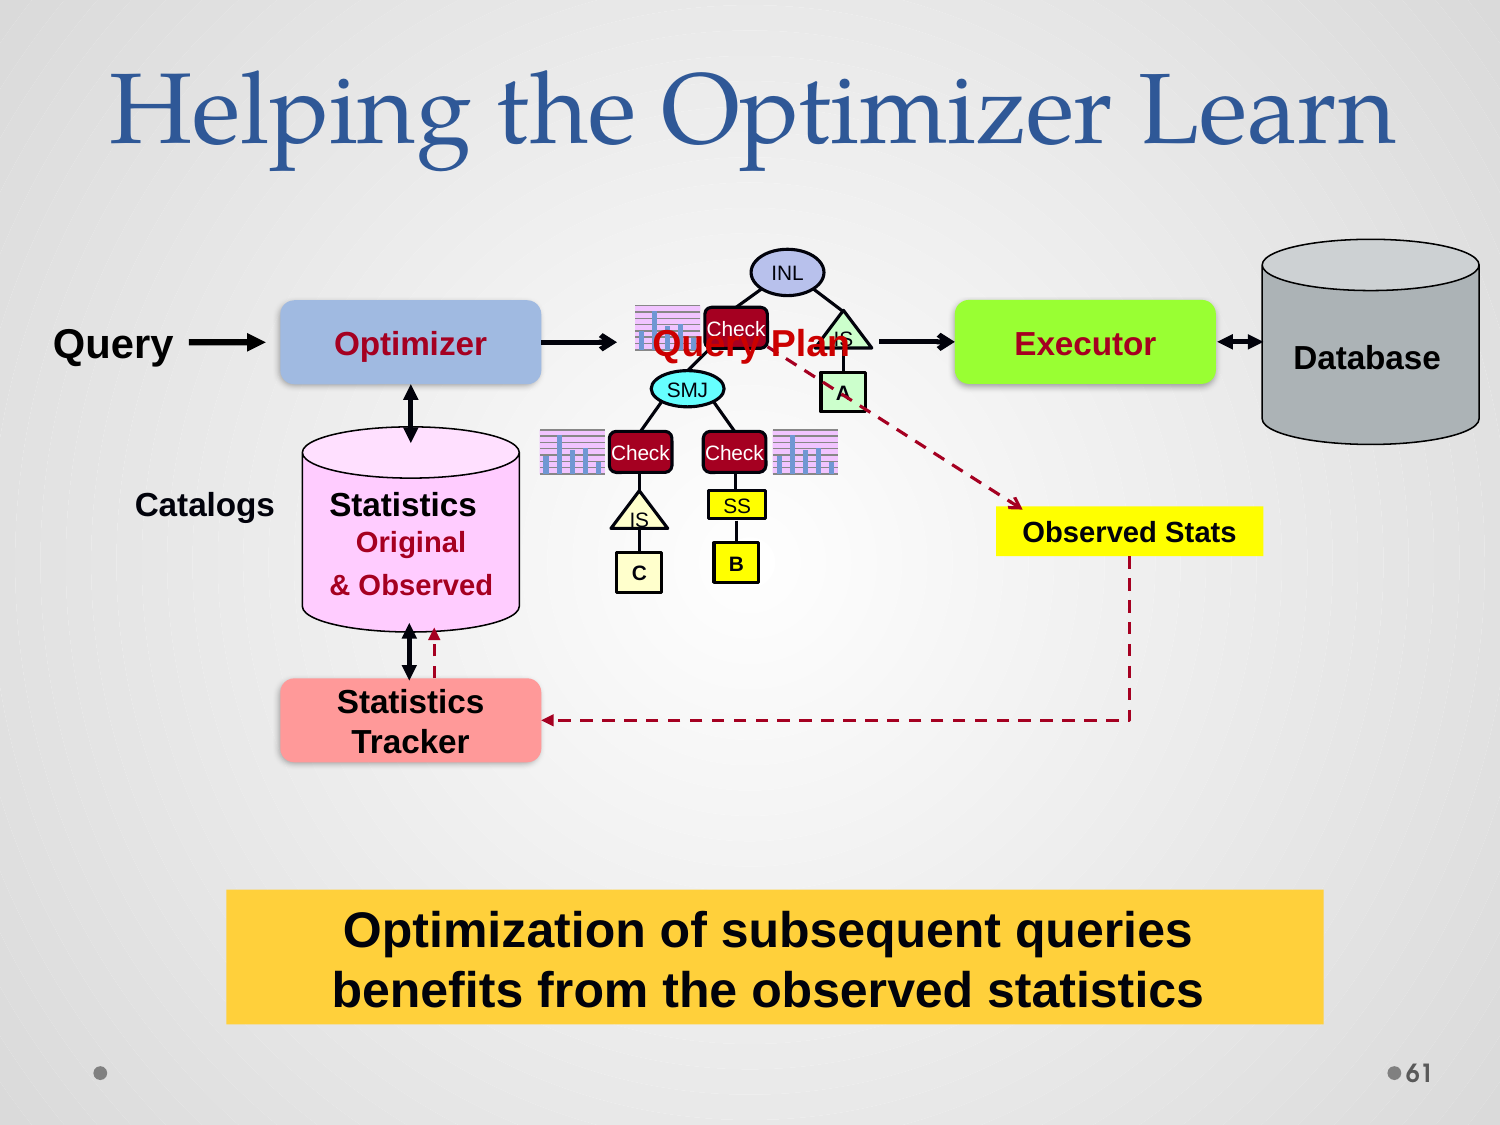

# Helping the Optimizer Learn

 Database
INL
IS
A

### Chart

| Category |  |
|---|---|
Check
SMJ

### Chart

| Category |  |
|---|---|
Check
IS
C

### Chart

| Category |  |
|---|---|
Check
SS
B
Executor
Optimizer
Query
Query Plan

Statistics

Catalogs
Observed Stats

Original

& Observed

Statistics
Tracker
Optimization of subsequent queries
benefits from the observed statistics
61